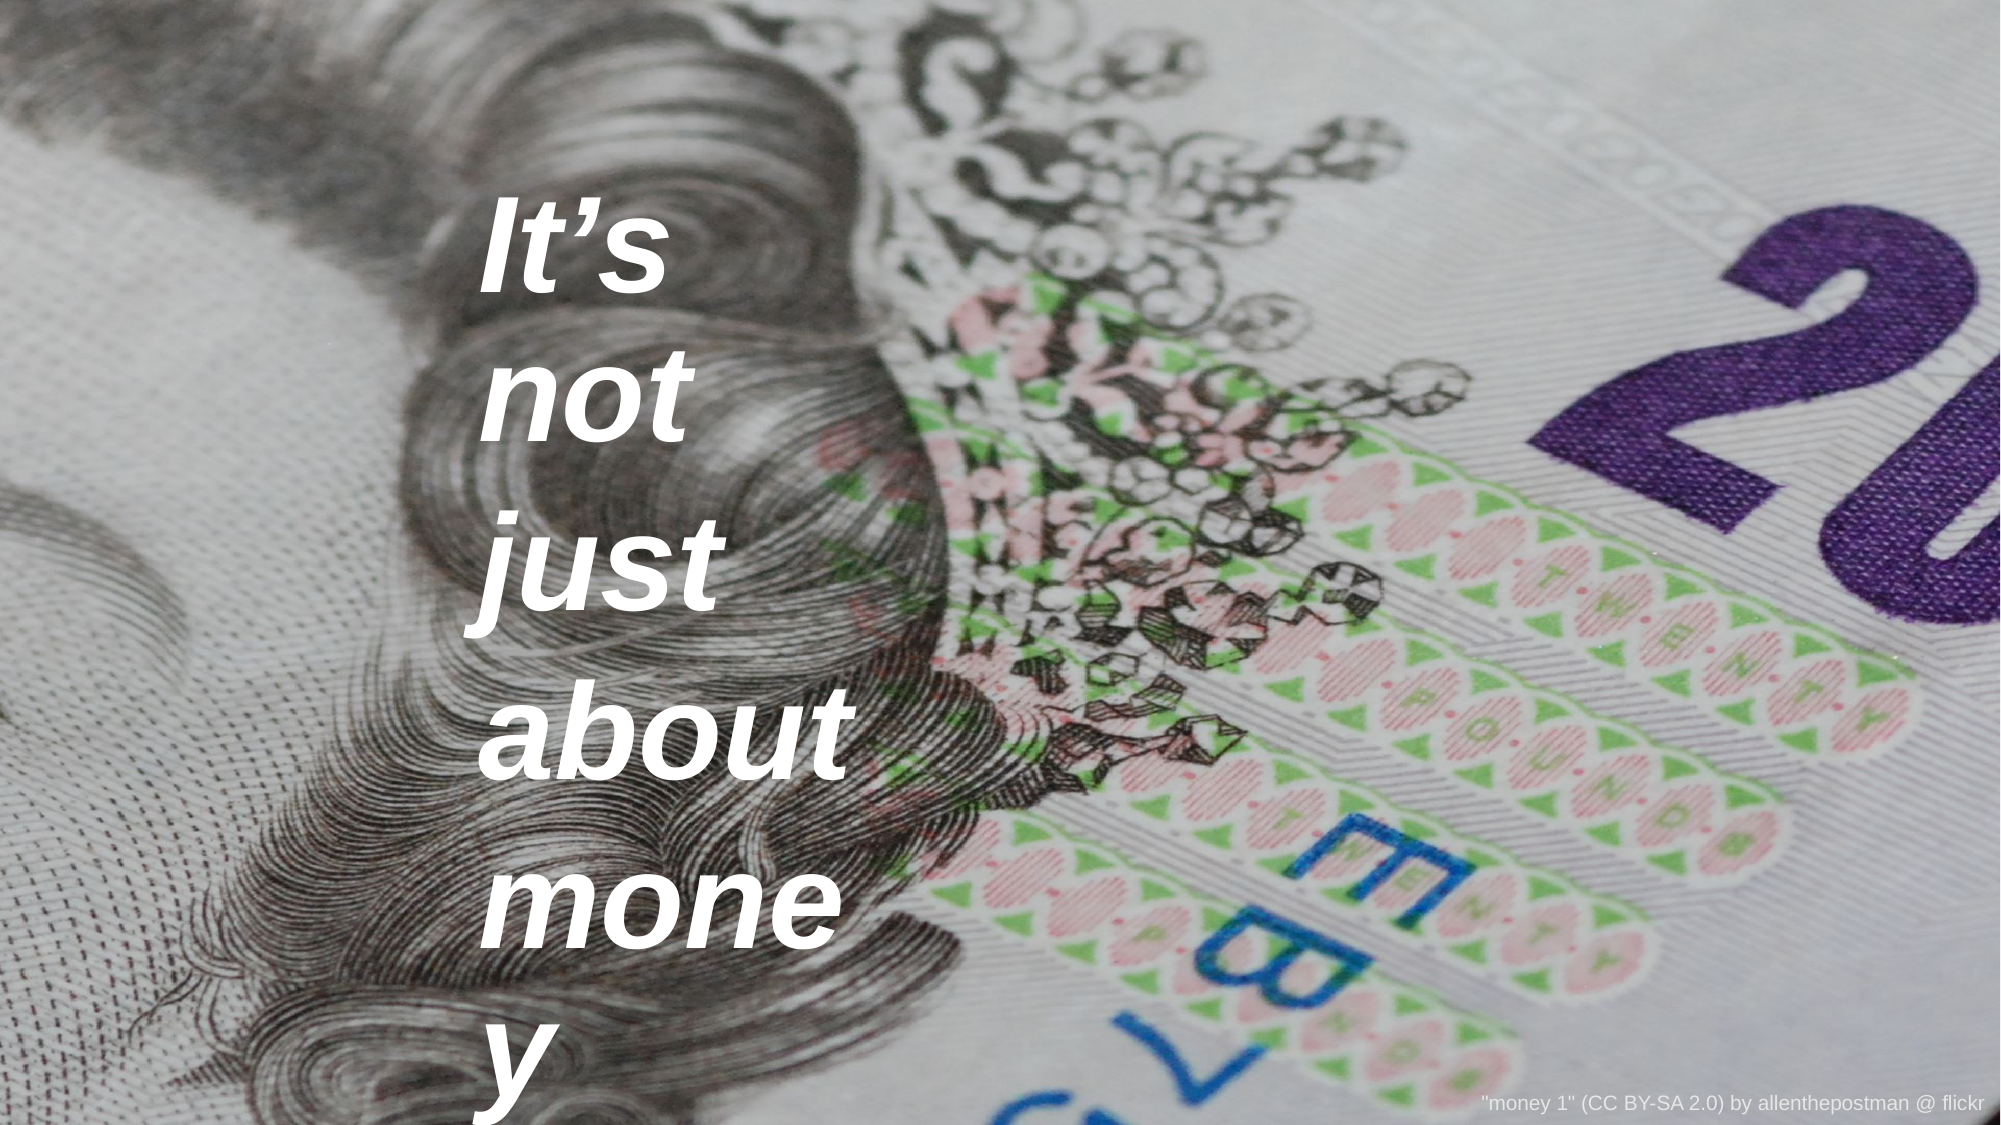

It’s not
just
about
money
"money 1" (CC BY-SA 2.0) by allenthepostman @ flickr